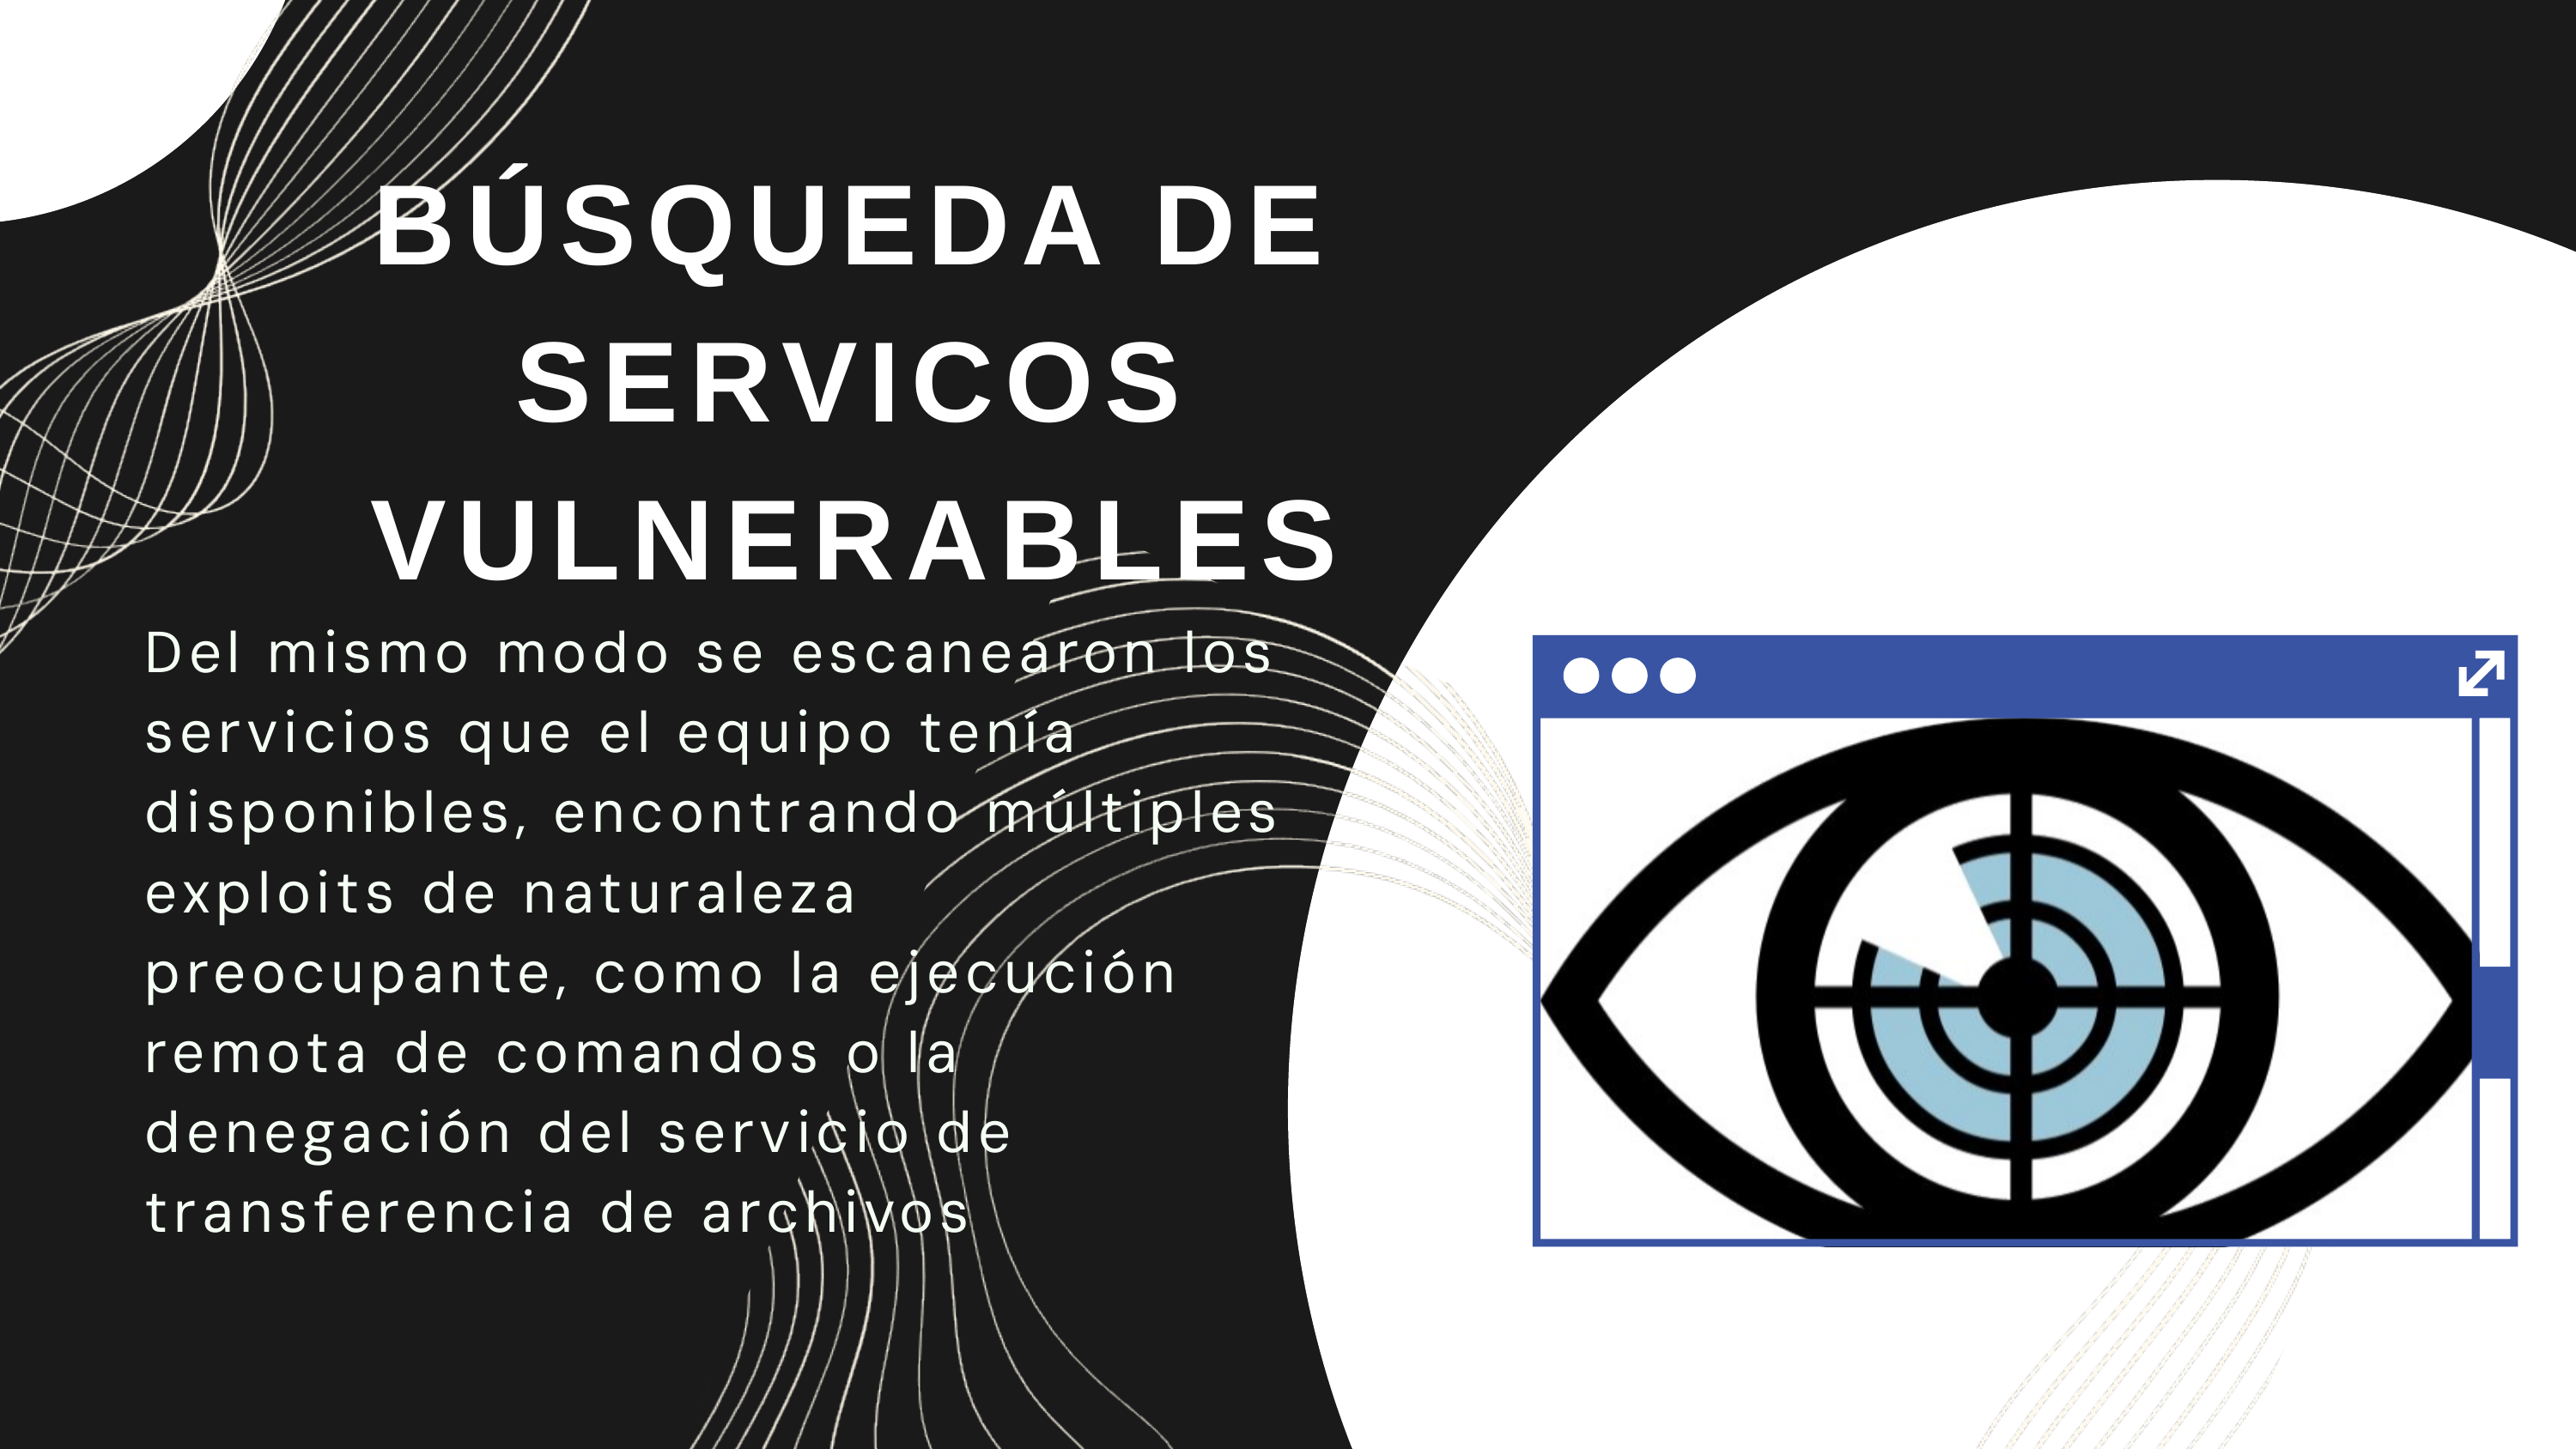

BÚSQUEDA DE SERVICOS VULNERABLES

Del mismo modo se escanearon los servicios que el equipo tenía disponibles, encontrando múltiples exploits de naturaleza preocupante, como la ejecución remota de comandos o la denegación del servicio de transferencia de archivos